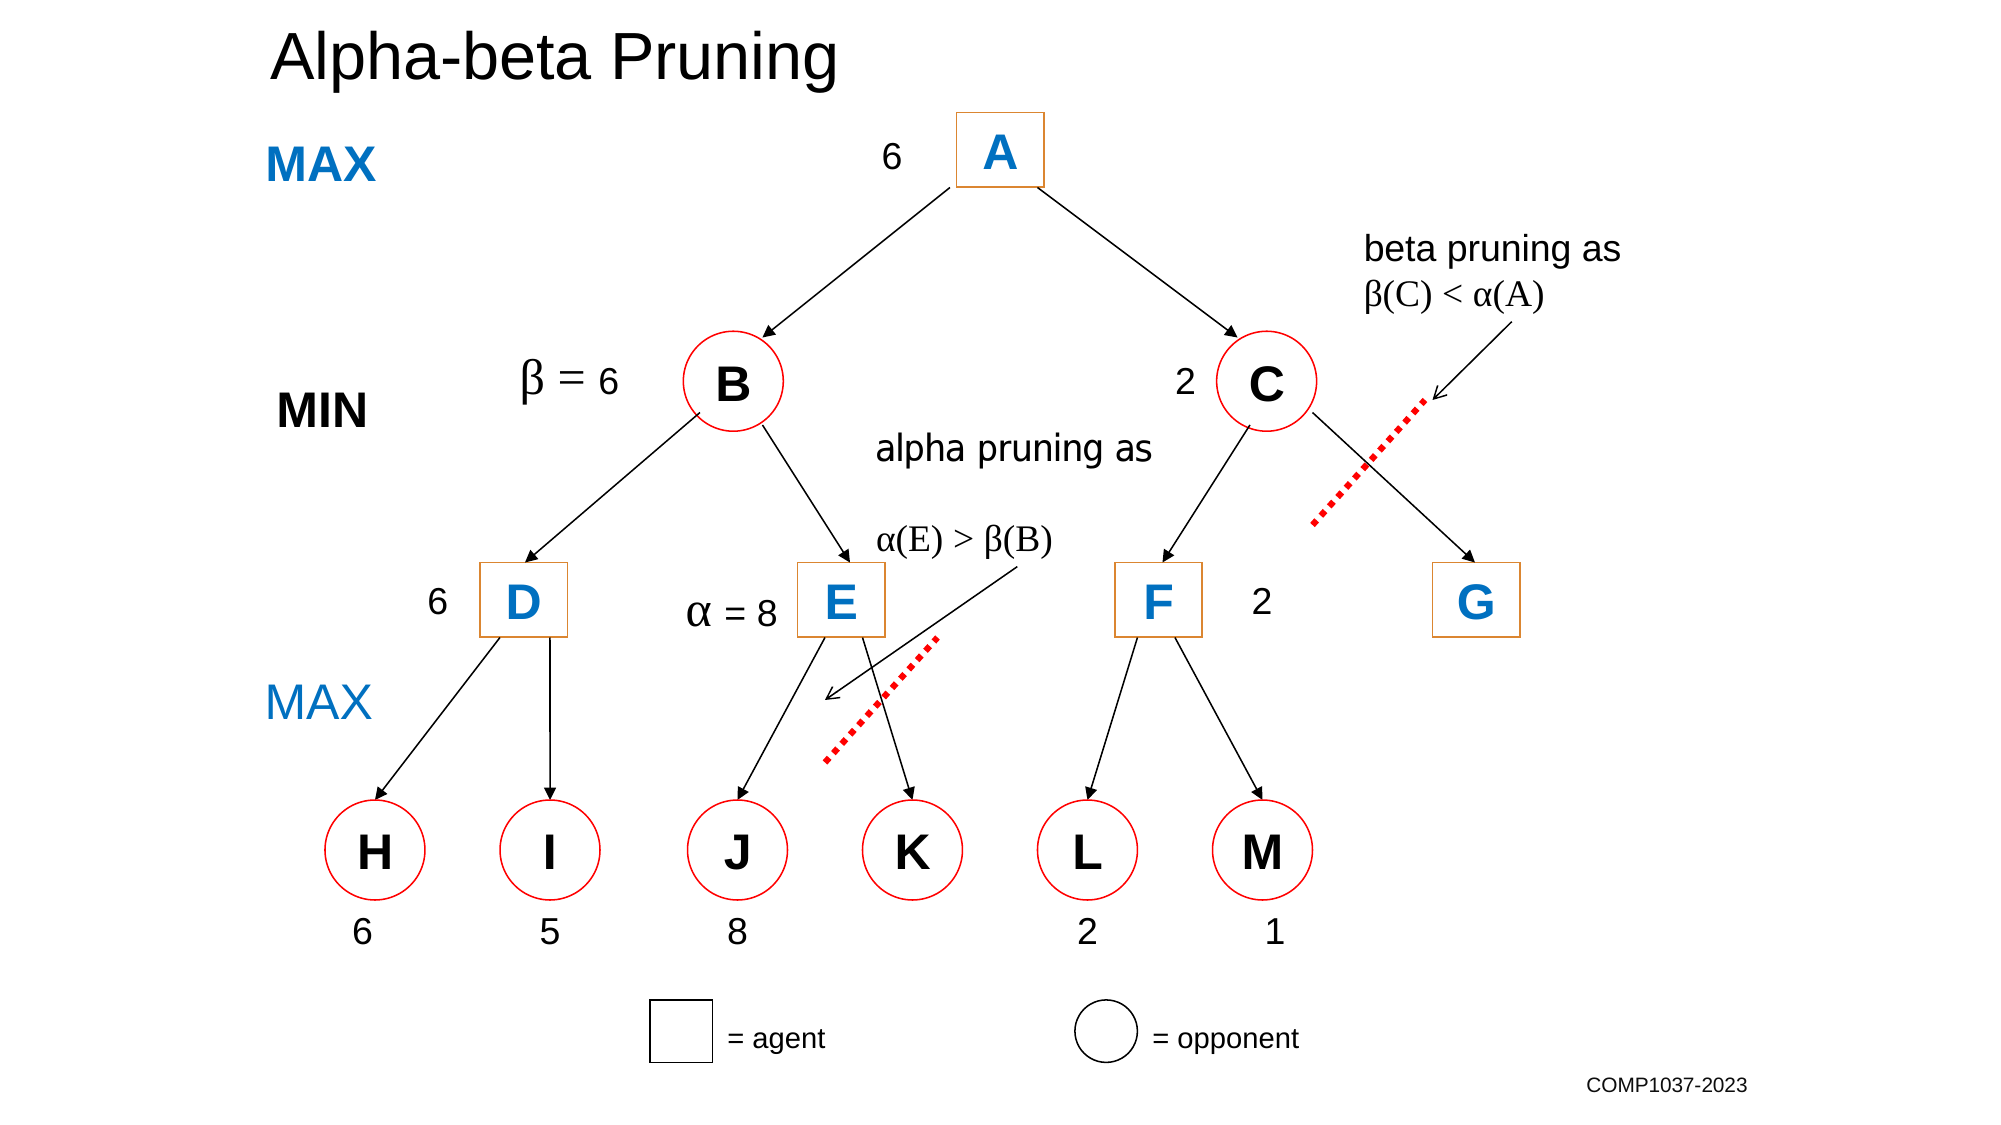

Alpha-beta Pruning
A
MAX
    6

B

C
beta pruning as β(C) < α(A)
 β = 6
  2
MIN

D
E

F
G
alpha pruning as
α(E) > β(B)
6
α = 8
  2

H

I

J

K

L

M
MAX
6
5
8
2
1

= agent
= opponent
COMP1037-2023